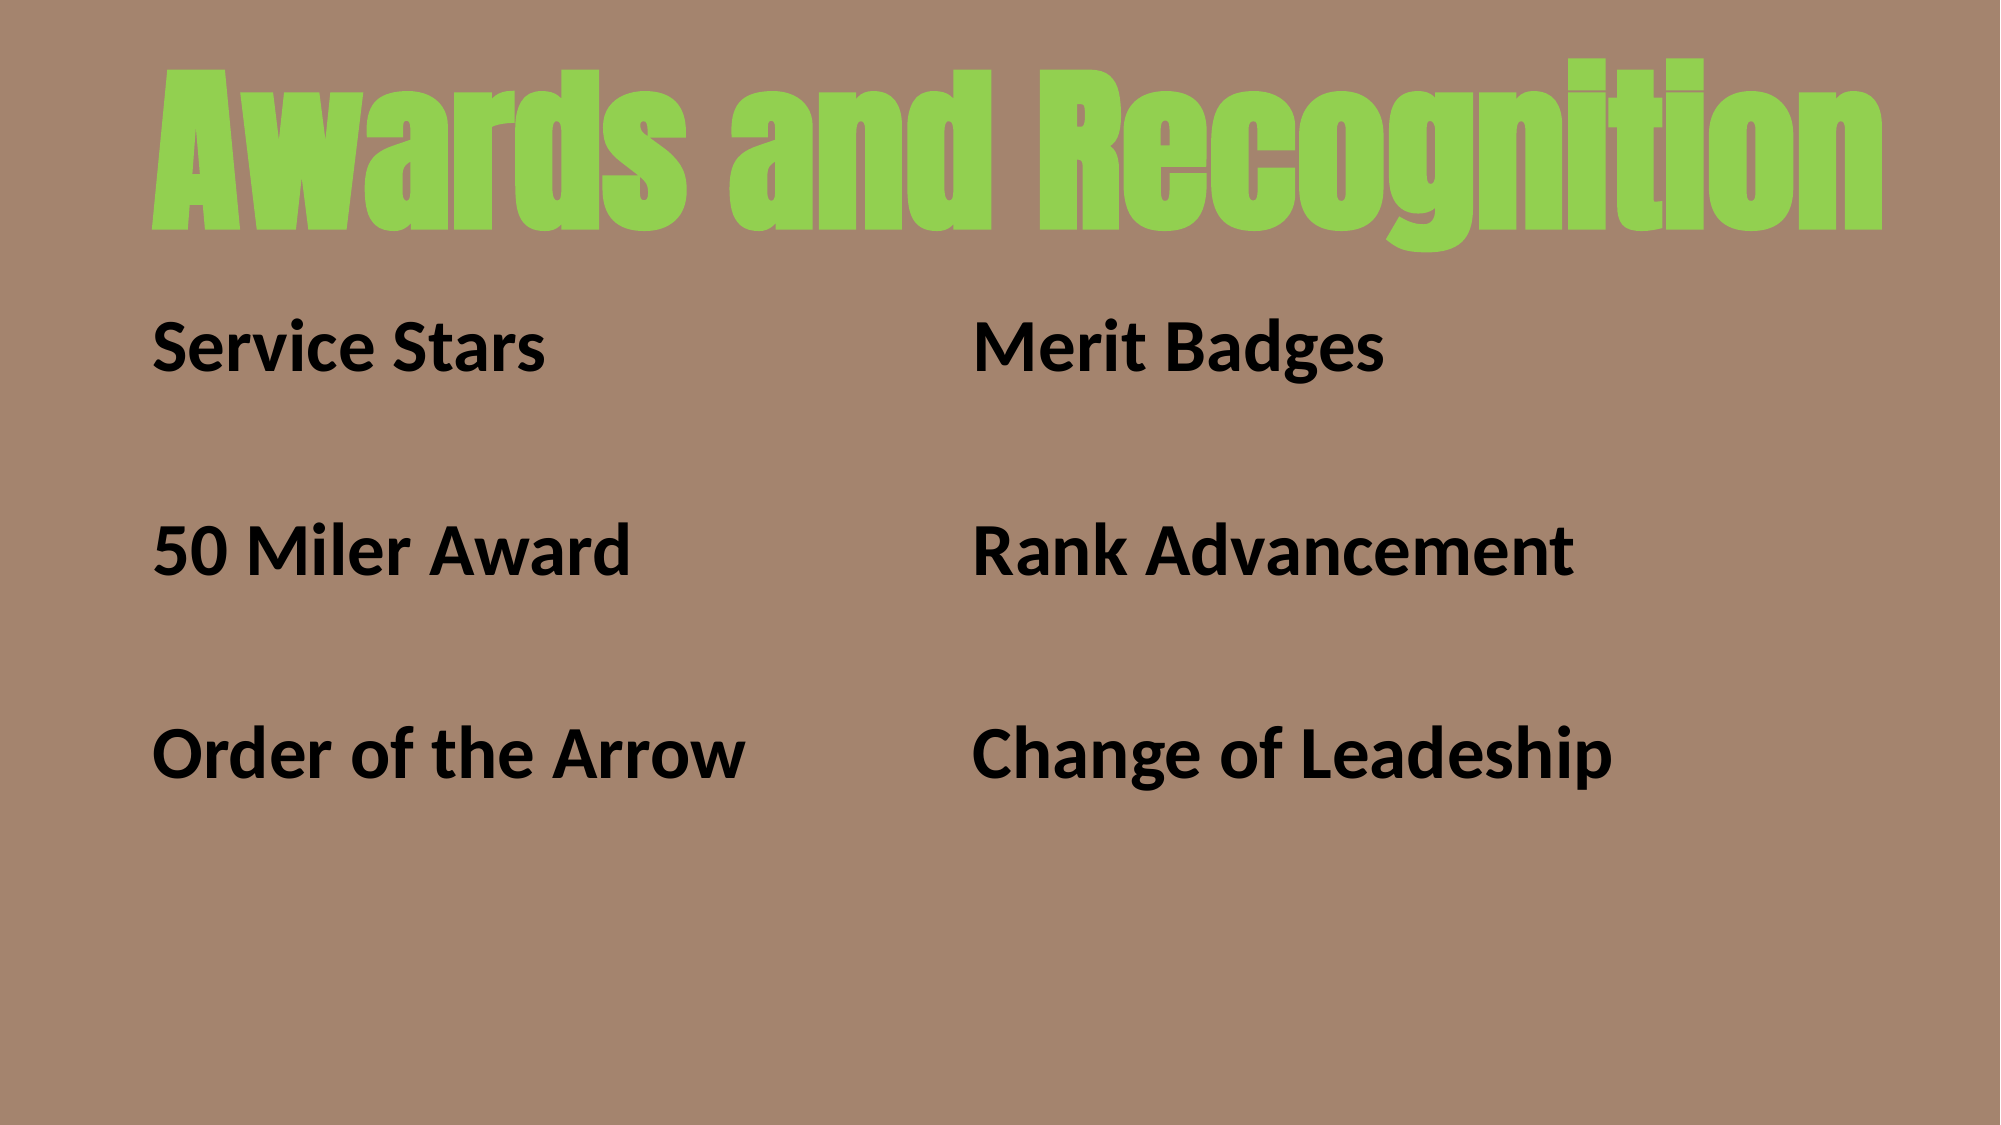

# Awards and Recognition
Service Stars

50 Miler Award

Order of the Arrow
Merit Badges

Rank Advancement

Change of Leadeship